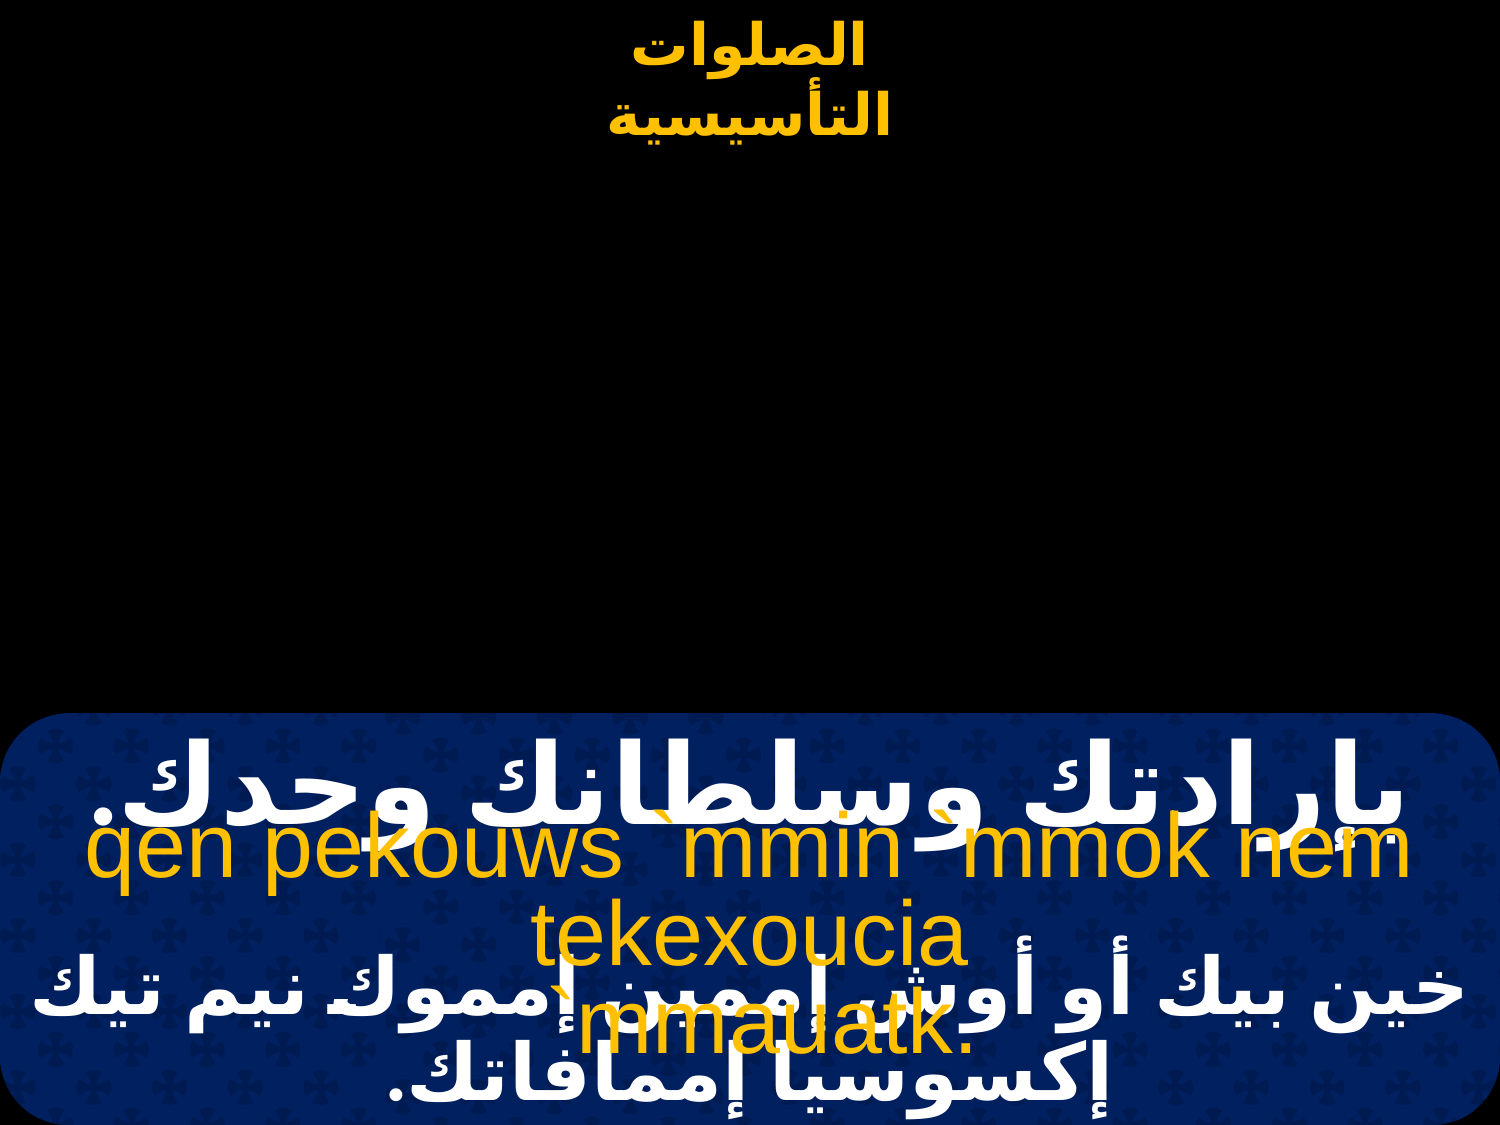

# بإرادتك وسلطانك وحدك.
qen pekouws `mmin `mmok nem tekexoucia
 `mmauatk.
خين بيك أو أوش إممين إمموك نيم تيك إكسوسيا إممافاتك.